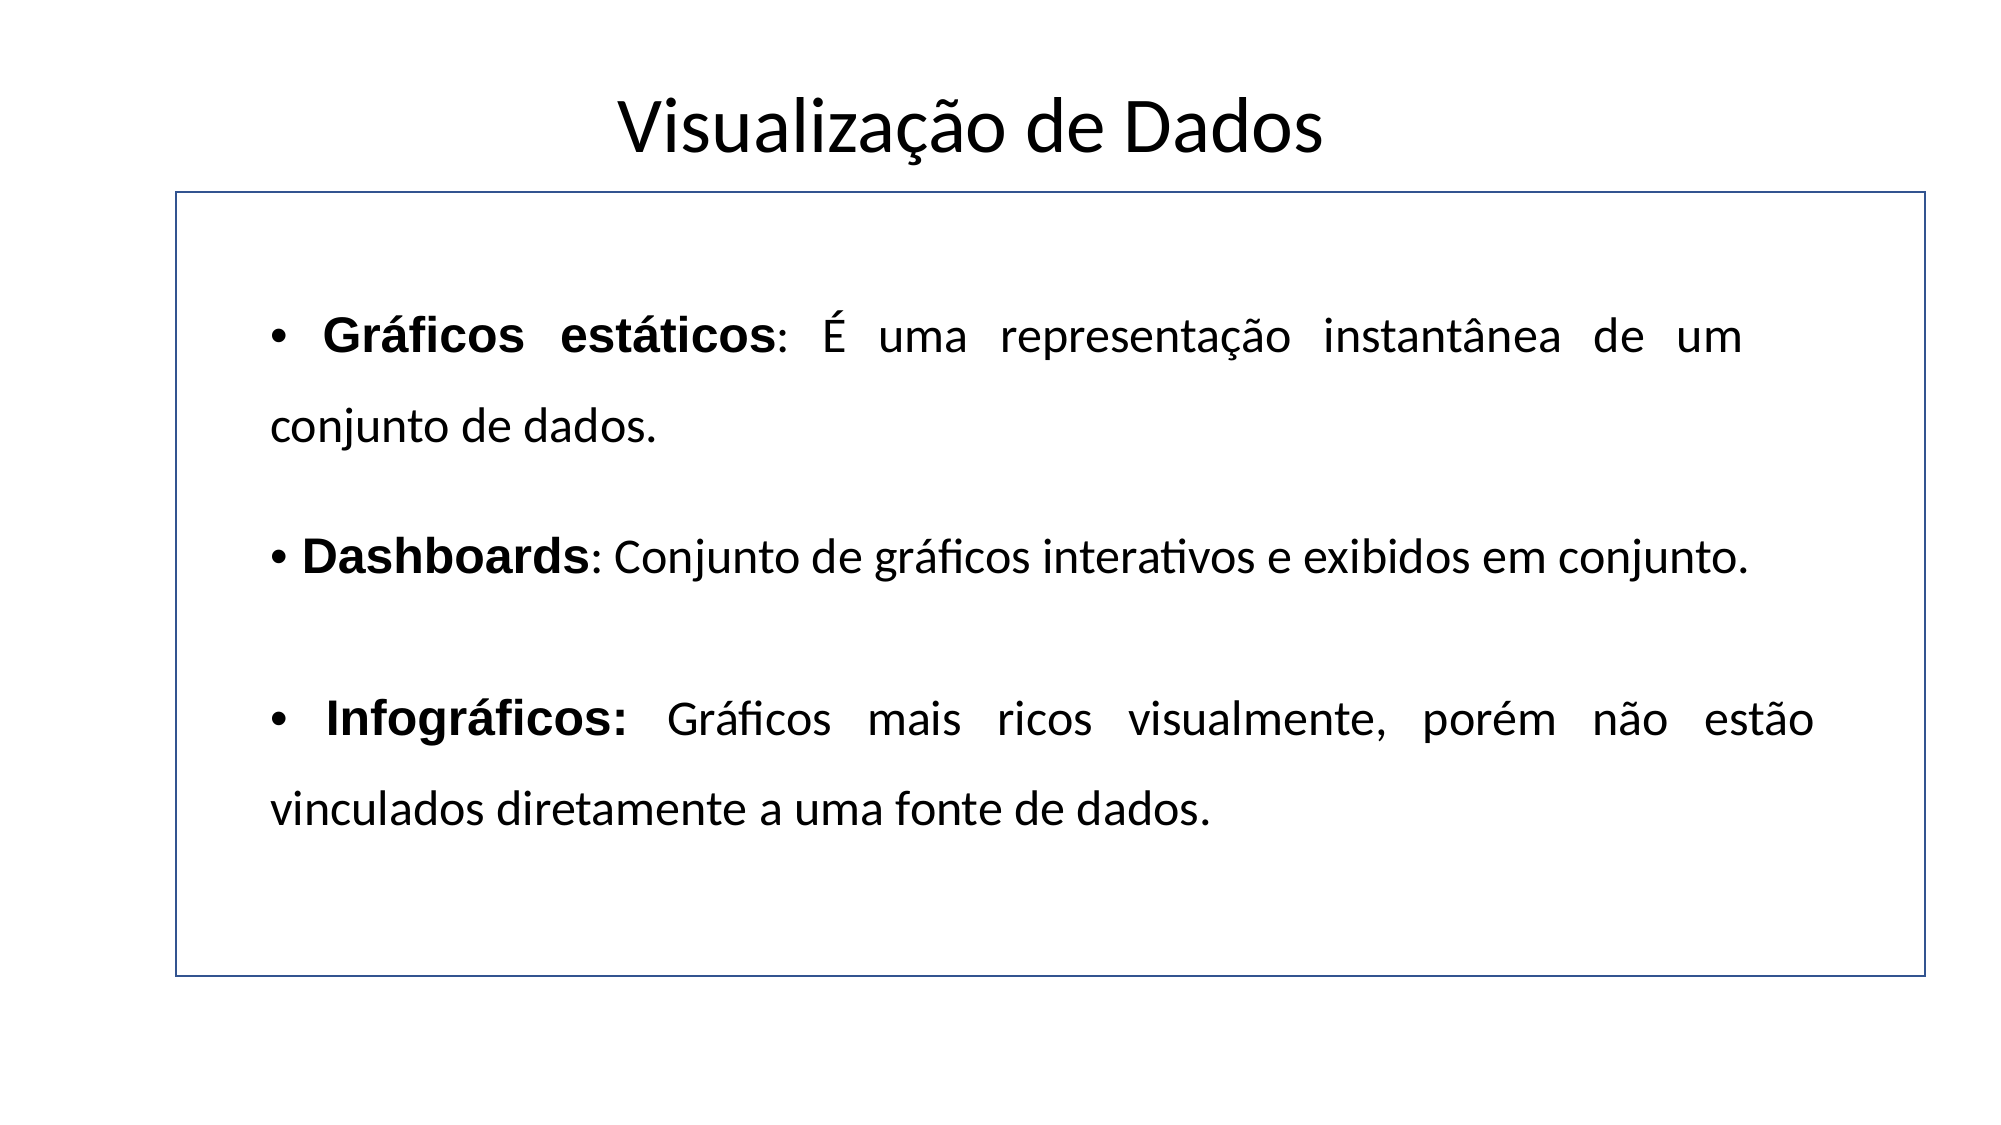

# Visualização de Dados

• Gráficos estáticos: É uma representação instantânea de um conjunto de dados.
• Dashboards: Conjunto de gráficos interativos e exibidos em conjunto.
• Infográficos: Gráficos mais ricos visualmente, porém não estão vinculados diretamente a uma fonte de dados.